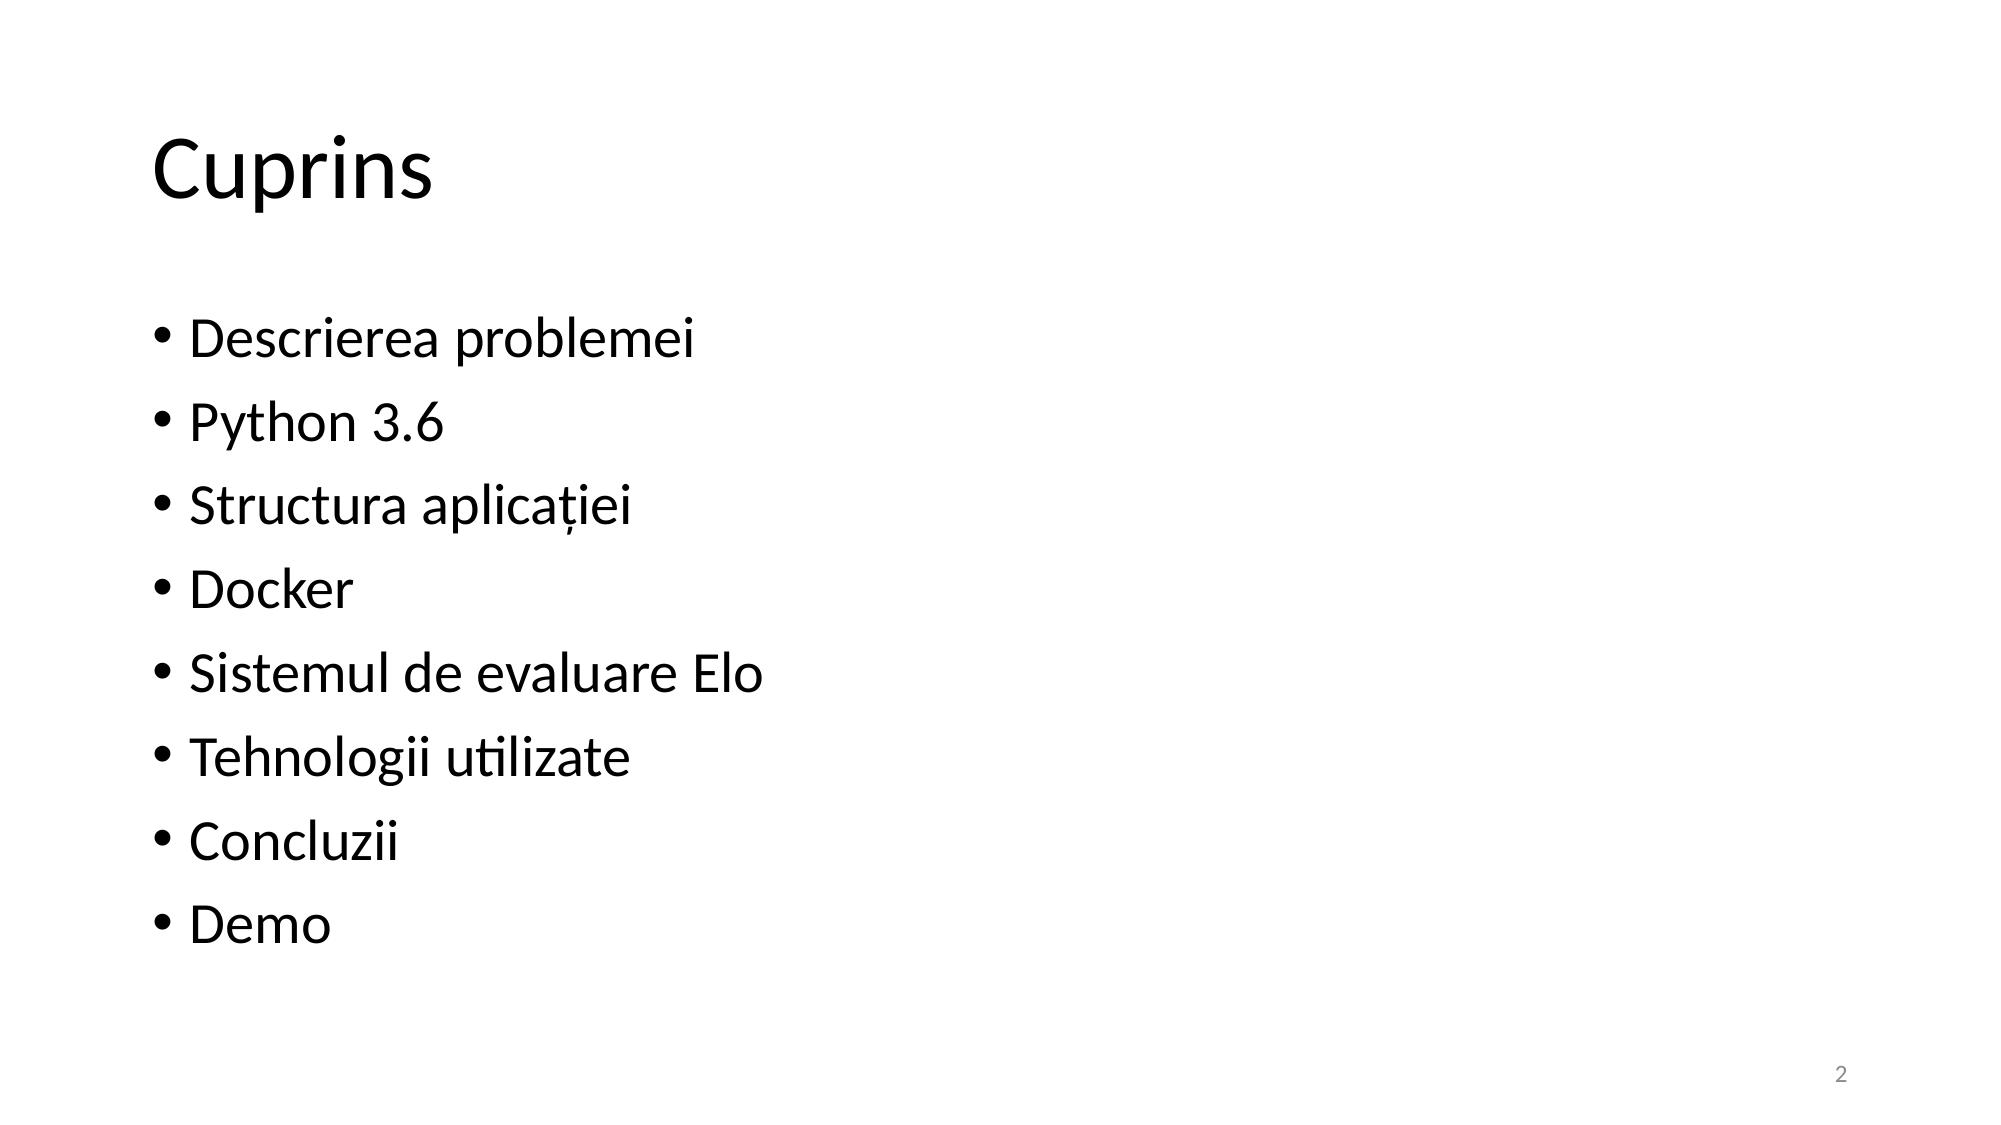

# Cuprins
Descrierea problemei
Python 3.6
Structura aplicației
Docker
Sistemul de evaluare Elo
Tehnologii utilizate
Concluzii
Demo
2